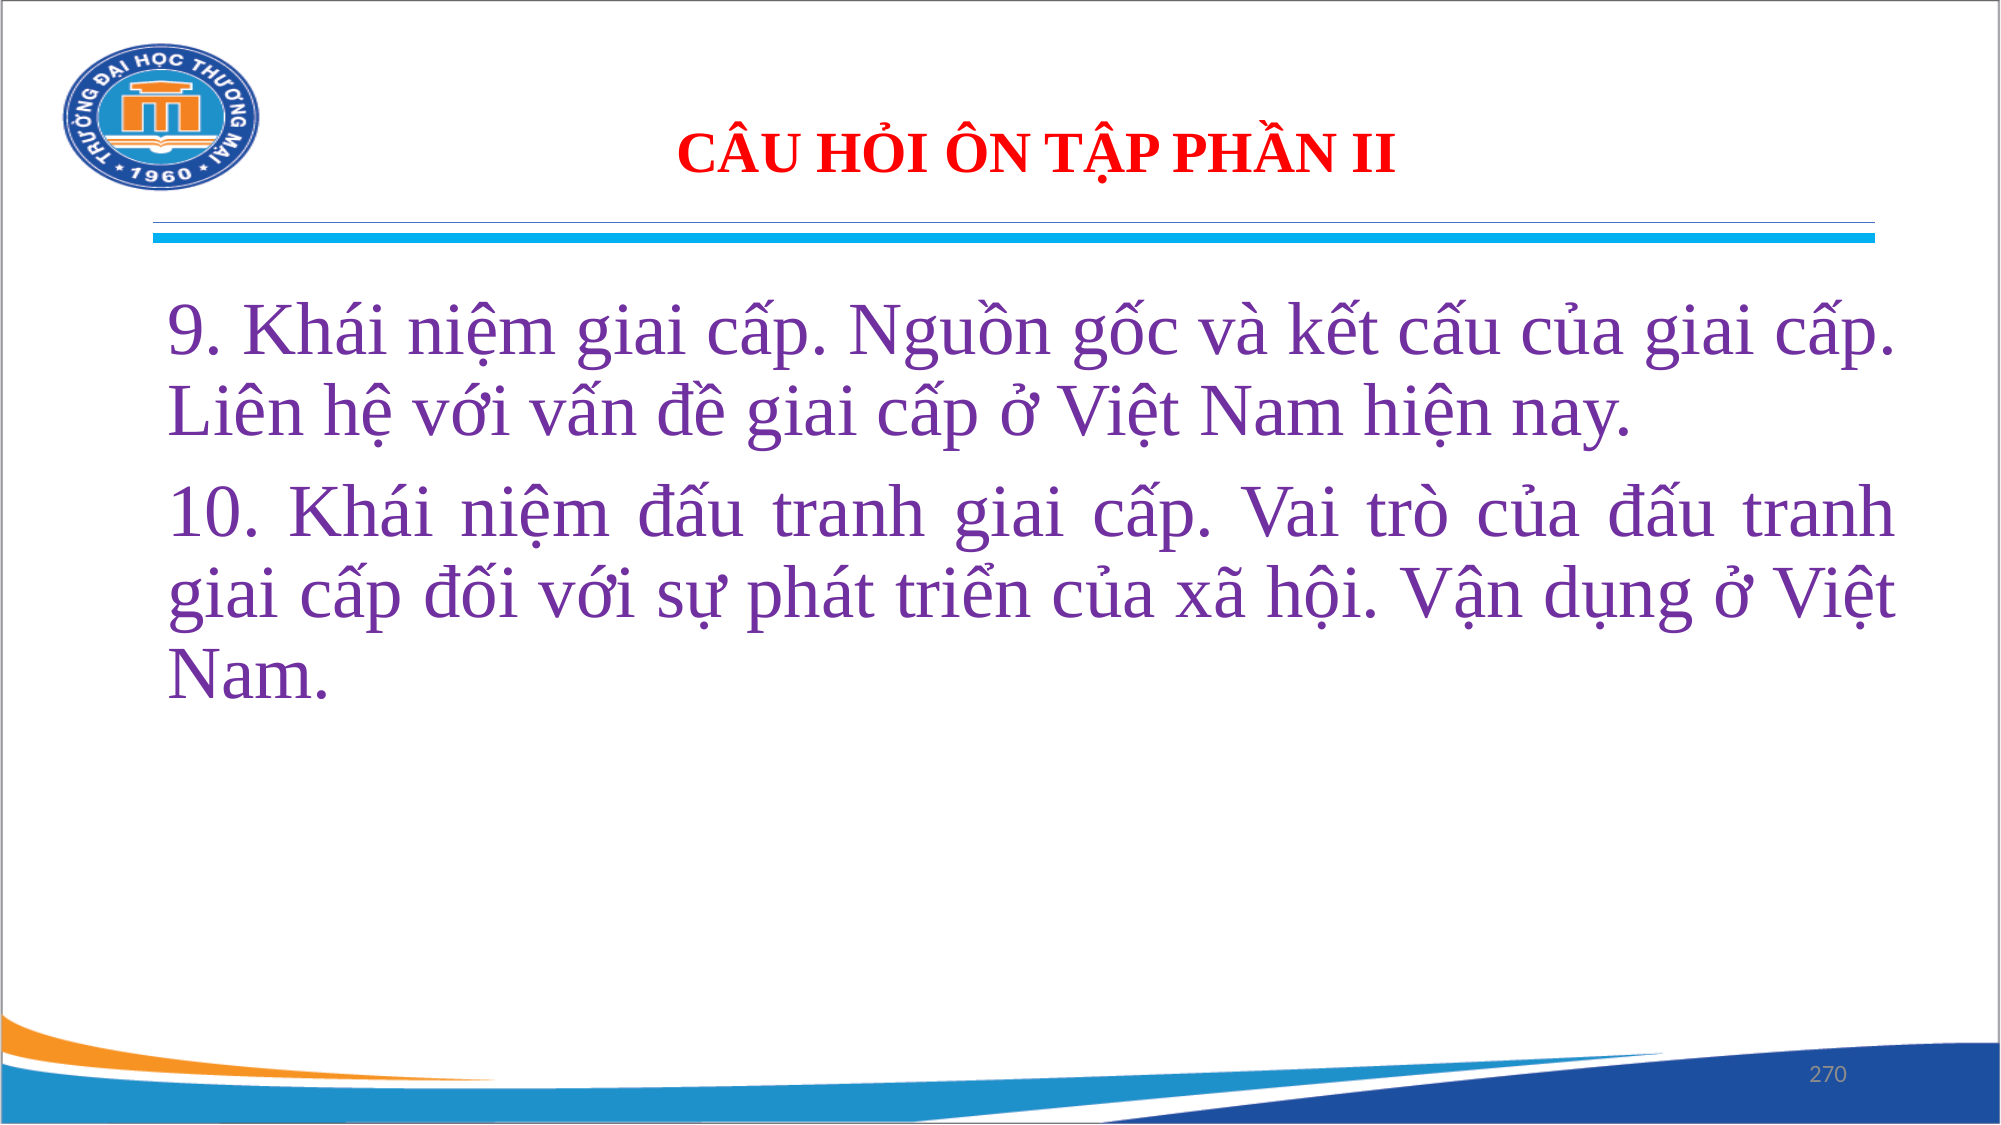

CÂU HỎI ÔN TẬP PHẦN II
9. Khái niệm giai cấp. Nguồn gốc và kết cấu của giai cấp. Liên hệ với vấn đề giai cấp ở Việt Nam hiện nay.
10. Khái niệm đấu tranh giai cấp. Vai trò của đấu tranh giai cấp đối với sự phát triển của xã hội. Vận dụng ở Việt Nam.
270